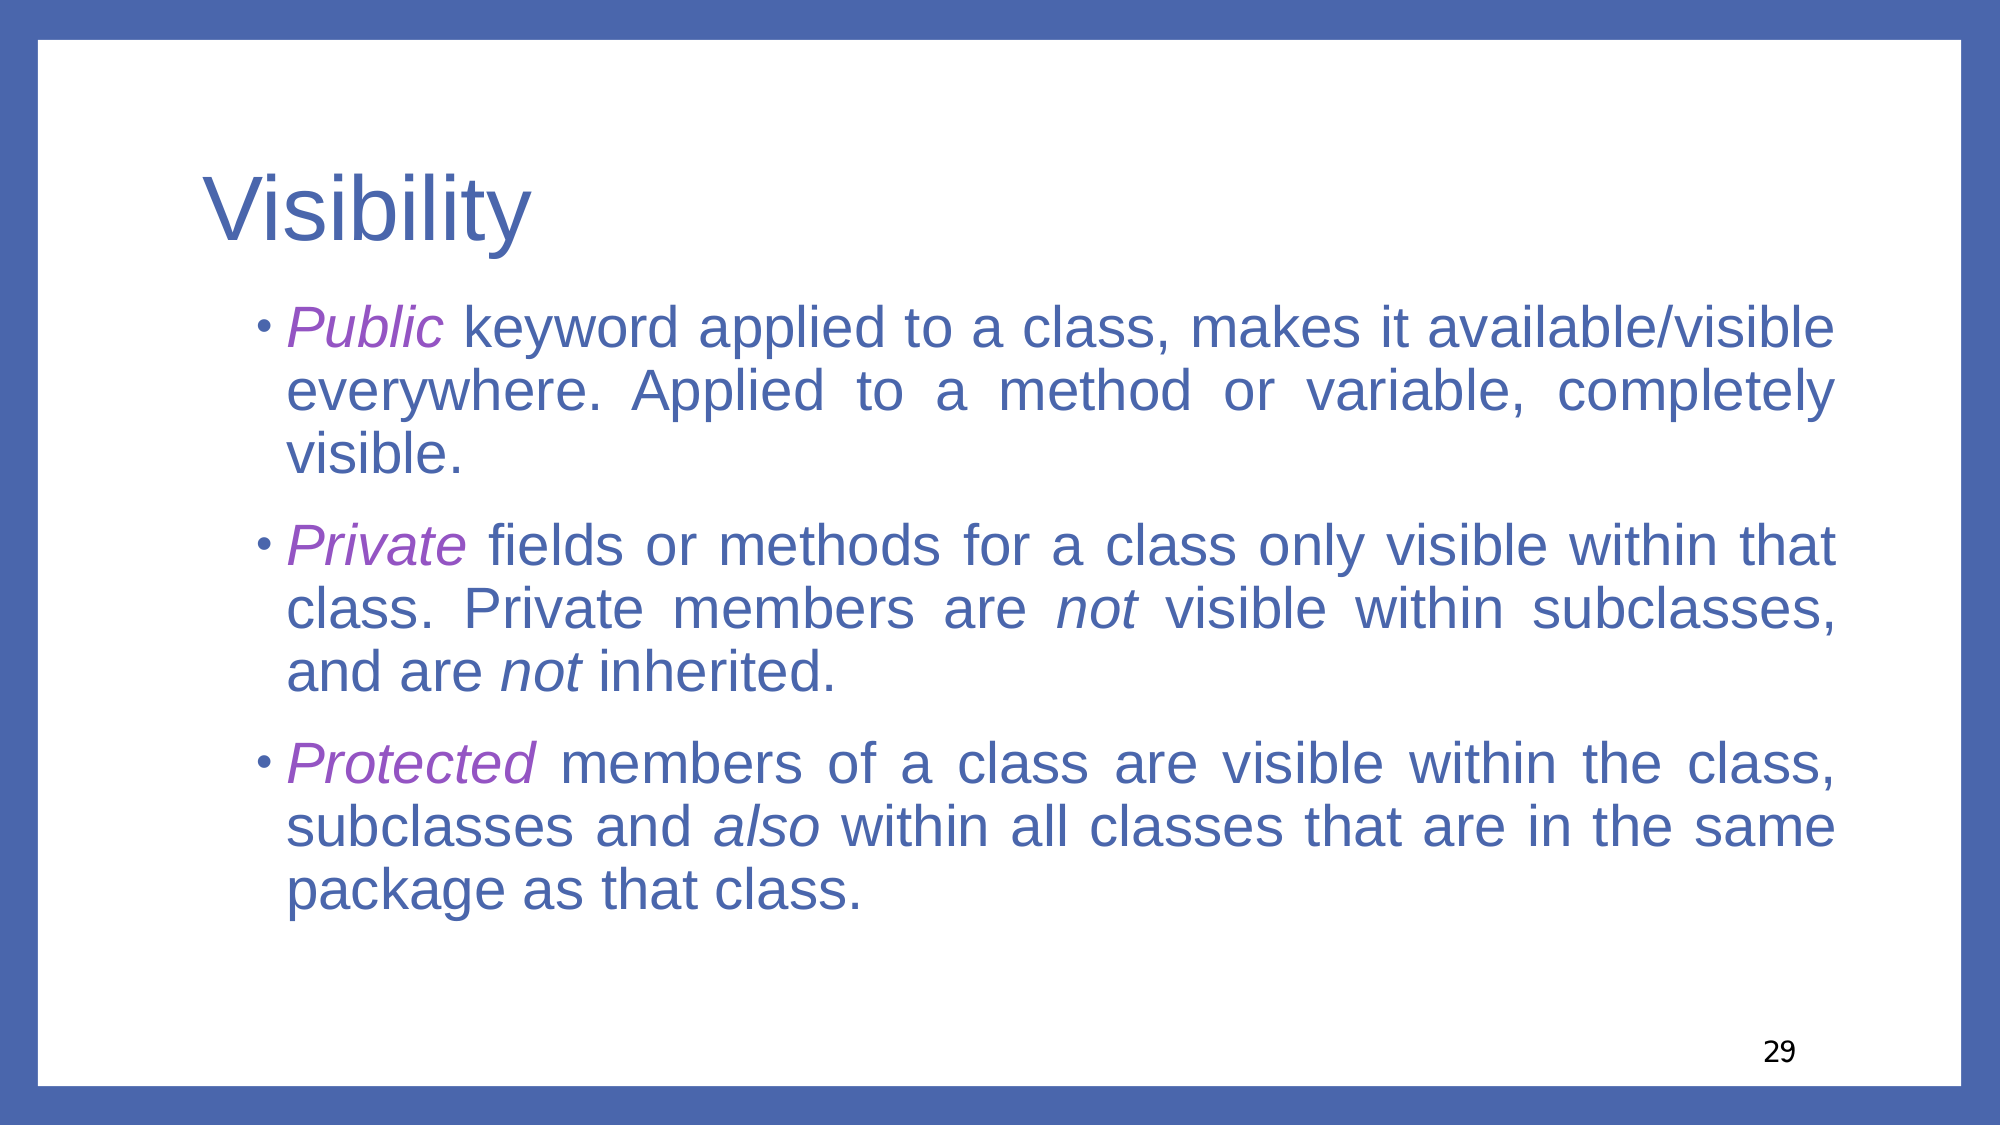

# Visibility
Public keyword applied to a class, makes it available/visible everywhere. Applied to a method or variable, completely visible.
Private fields or methods for a class only visible within that class. Private members are not visible within subclasses, and are not inherited.
Protected members of a class are visible within the class, subclasses and also within all classes that are in the same package as that class.
29